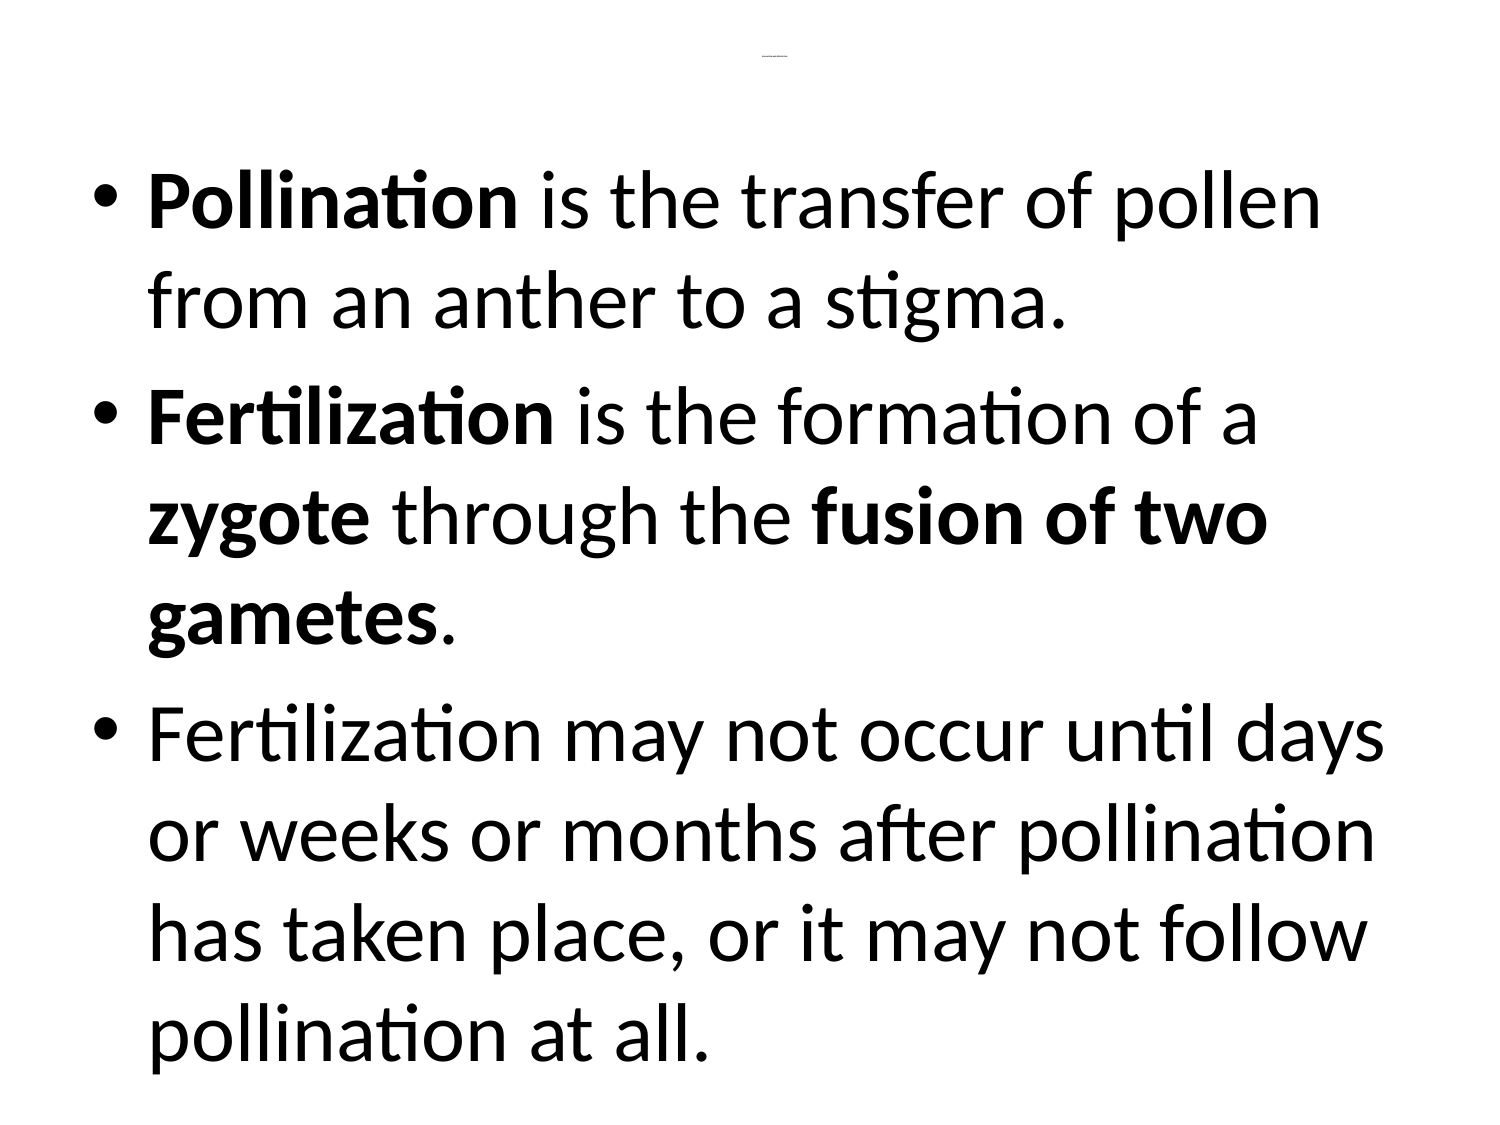

# POLLINATION AND FERTILIZATION
Pollination is the transfer of pollen from an anther to a stigma.
Fertilization is the formation of a zygote through the fusion of two gametes.
Fertilization may not occur until days or weeks or months after pollination has taken place, or it may not follow pollination at all.